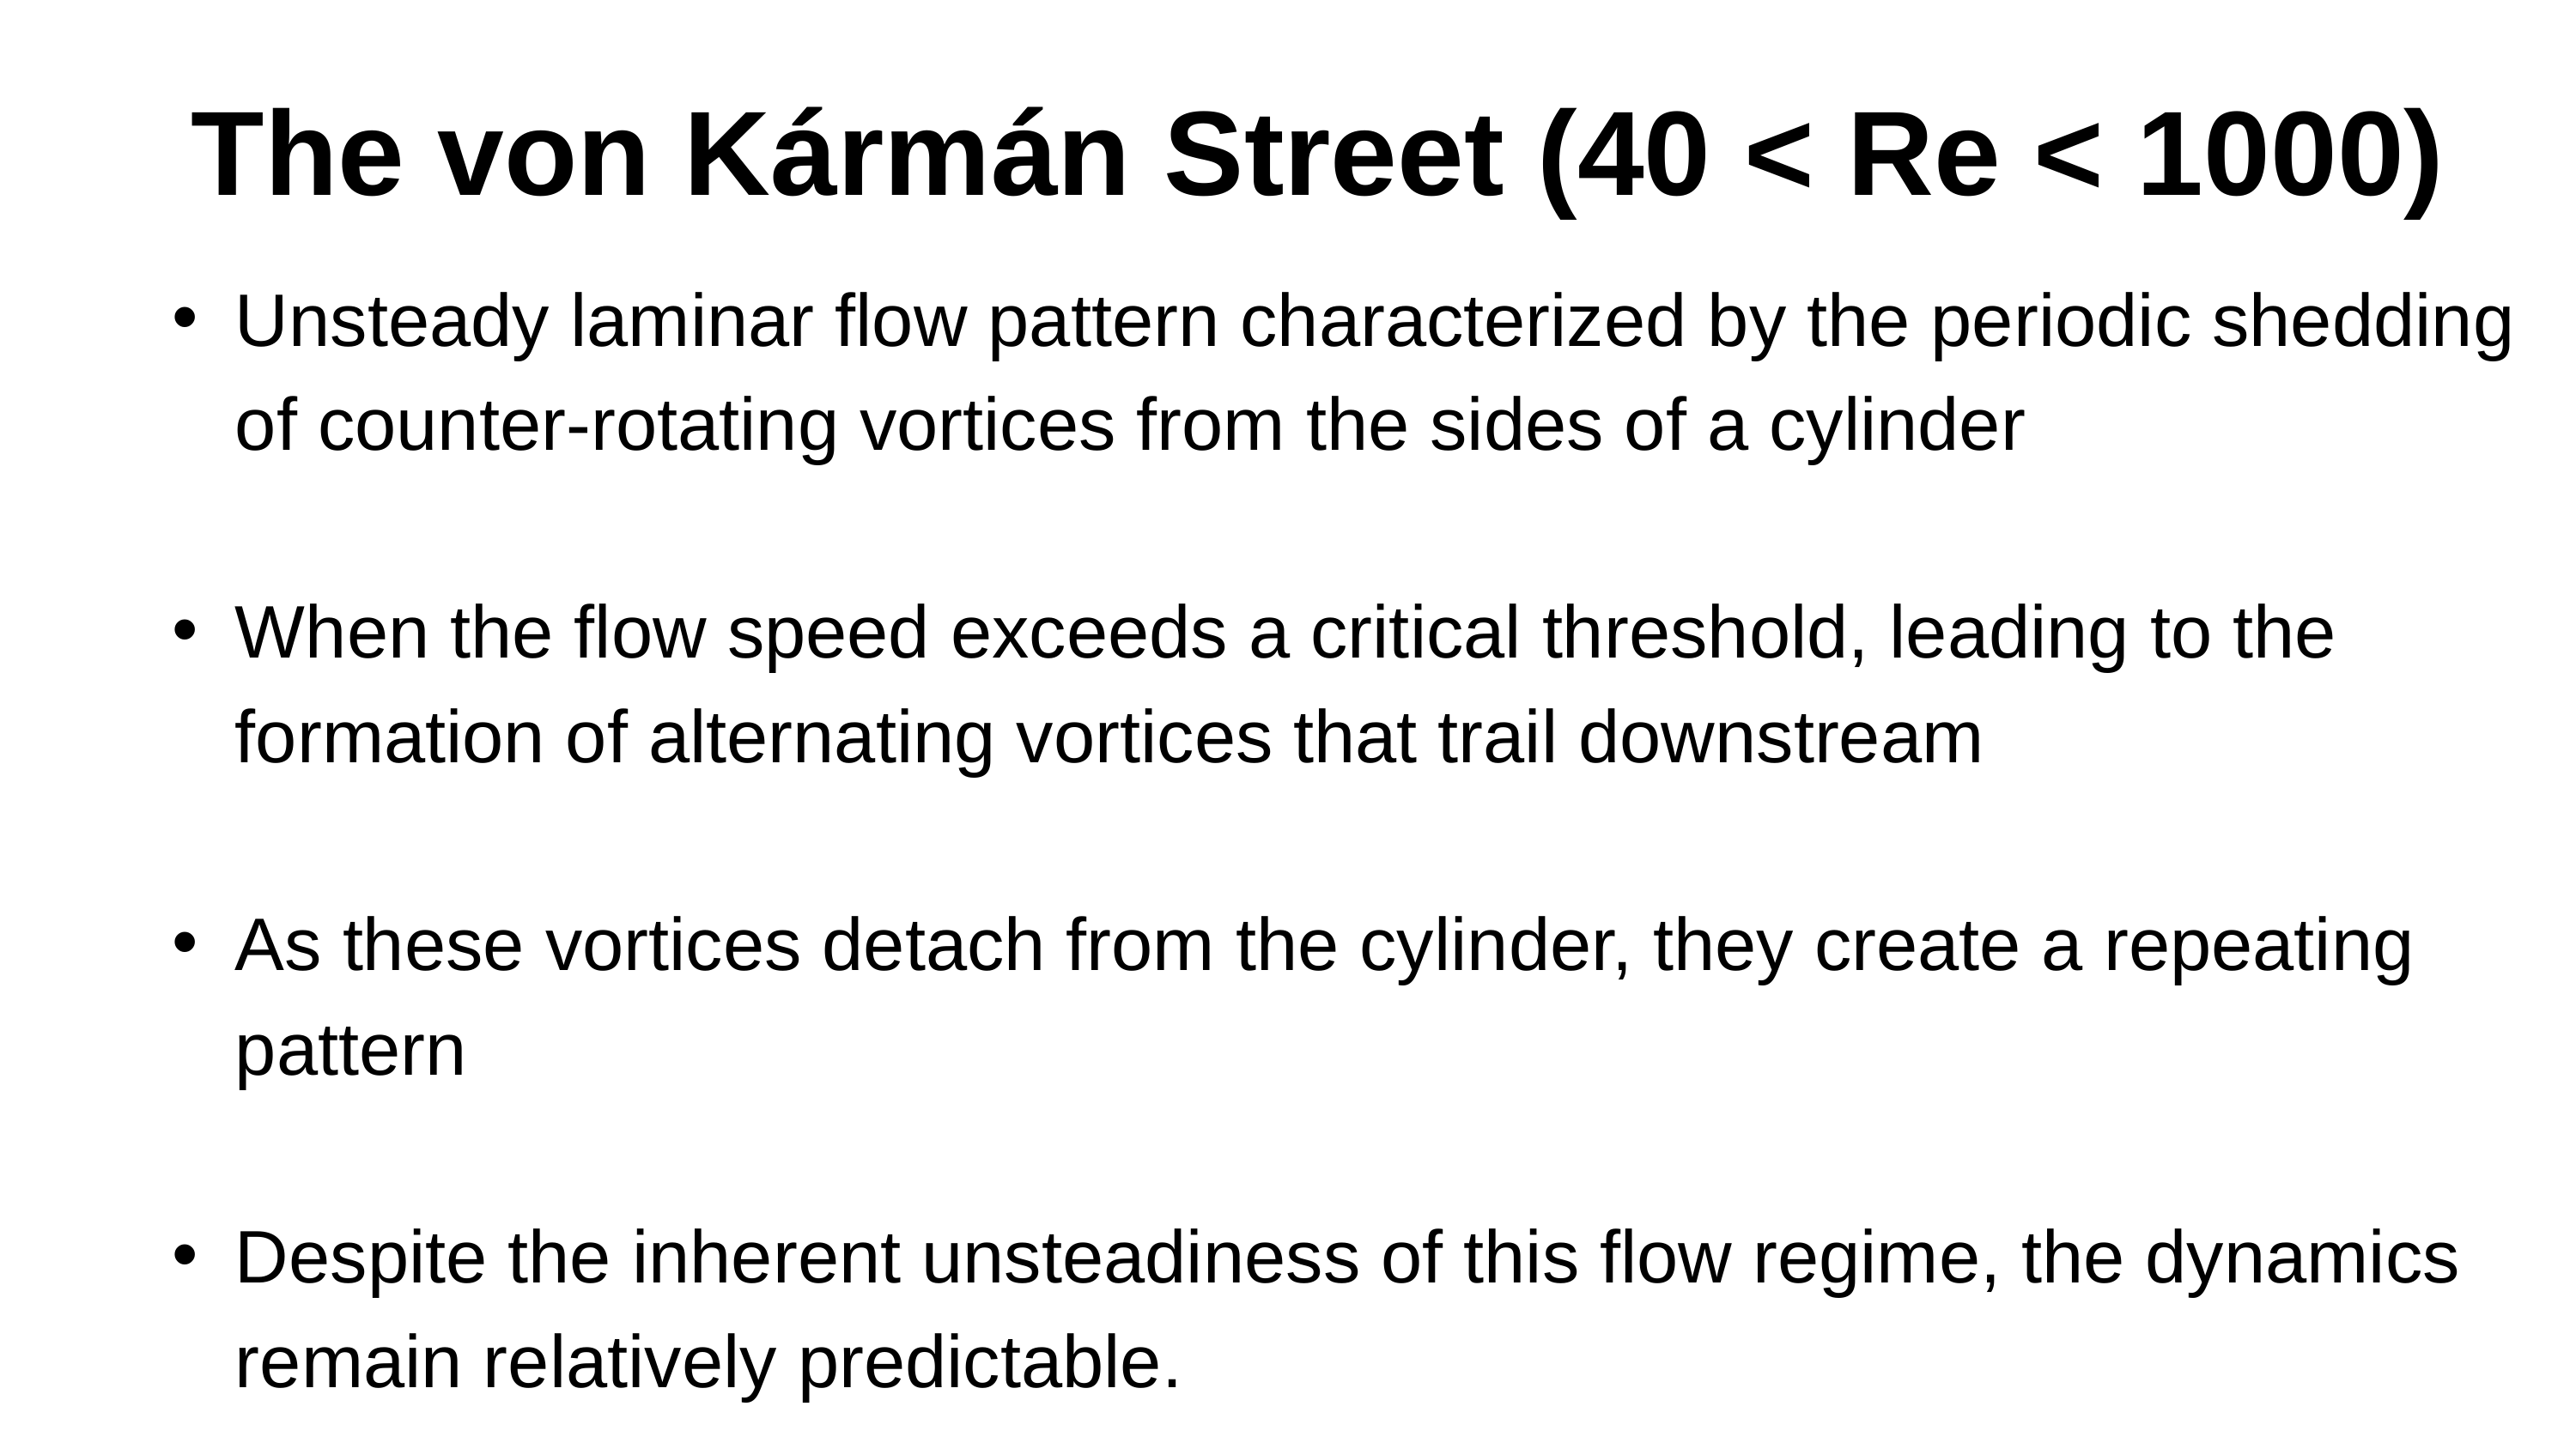

The von Kármán Street (40 < Re < 1000)
Unsteady laminar flow pattern characterized by the periodic shedding of counter-rotating vortices from the sides of a cylinder

When the flow speed exceeds a critical threshold, leading to the formation of alternating vortices that trail downstream

As these vortices detach from the cylinder, they create a repeating pattern

Despite the inherent unsteadiness of this flow regime, the dynamics remain relatively predictable.